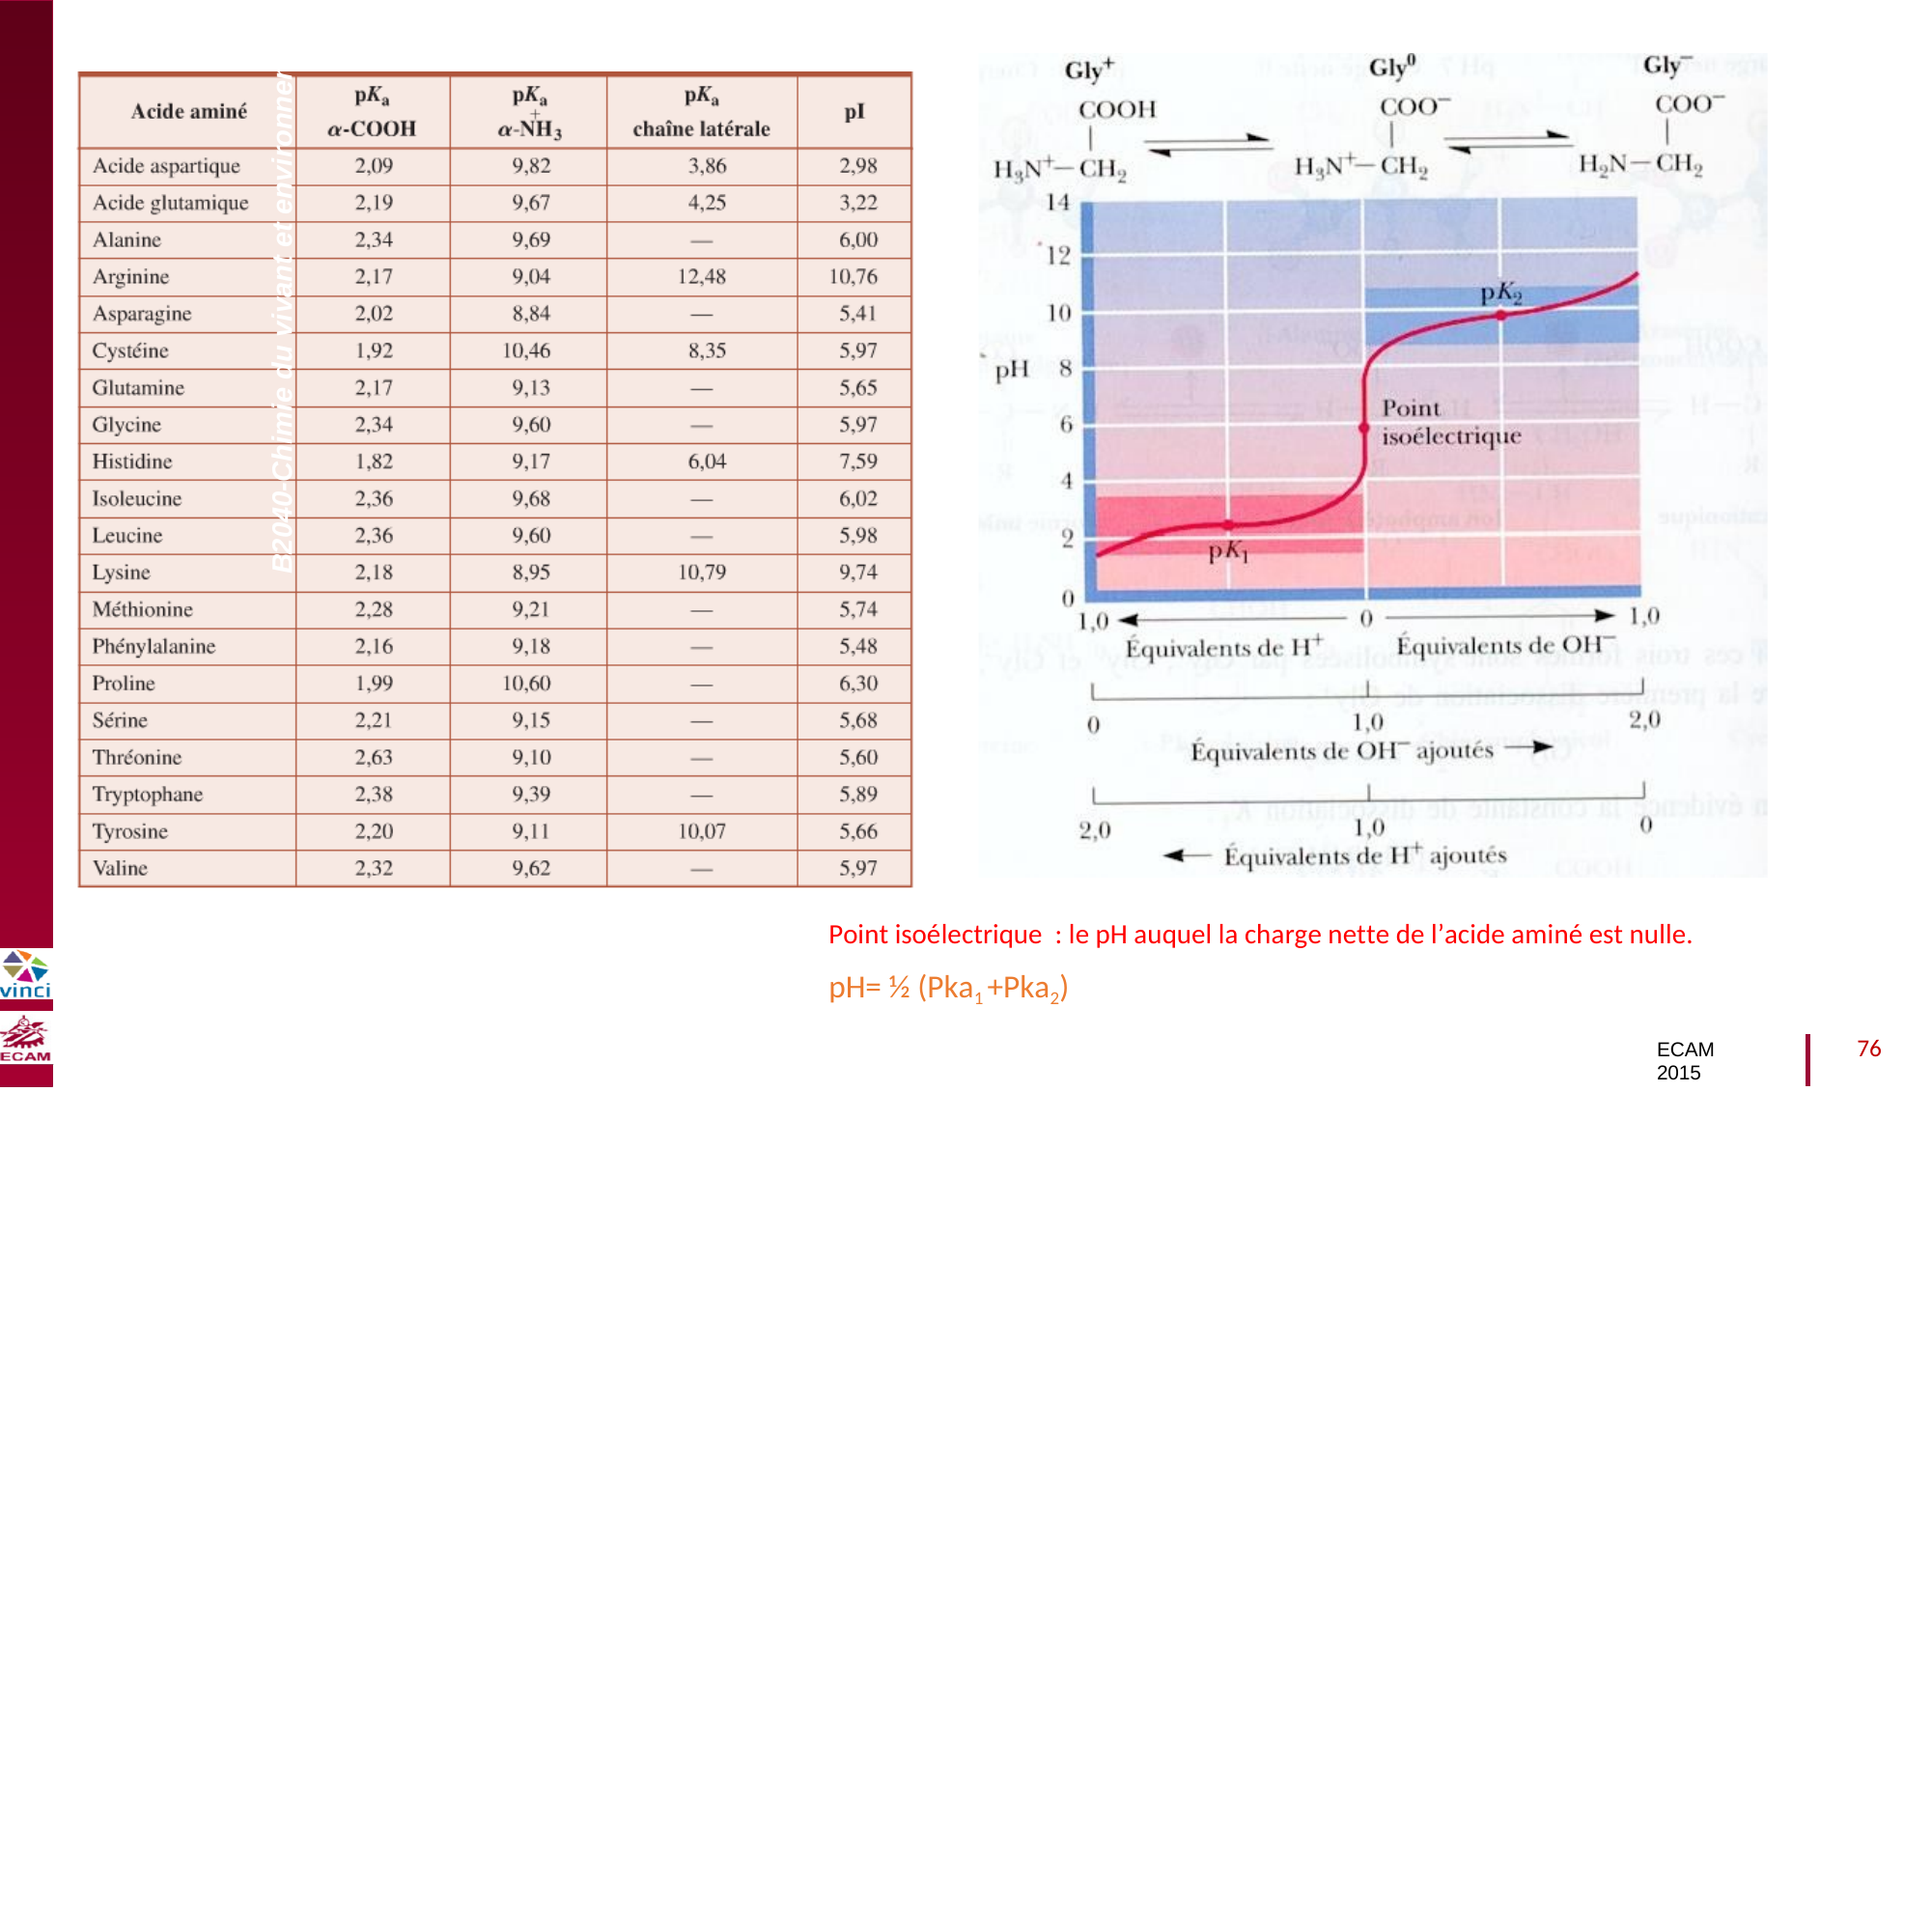

B2040-Chimie du vivant et environnement
Point isoélectrique : le pH auquel la charge nette de l’acide aminé est nulle.
pH= ½ (Pka1 +Pka2)

76
ECAM 2015